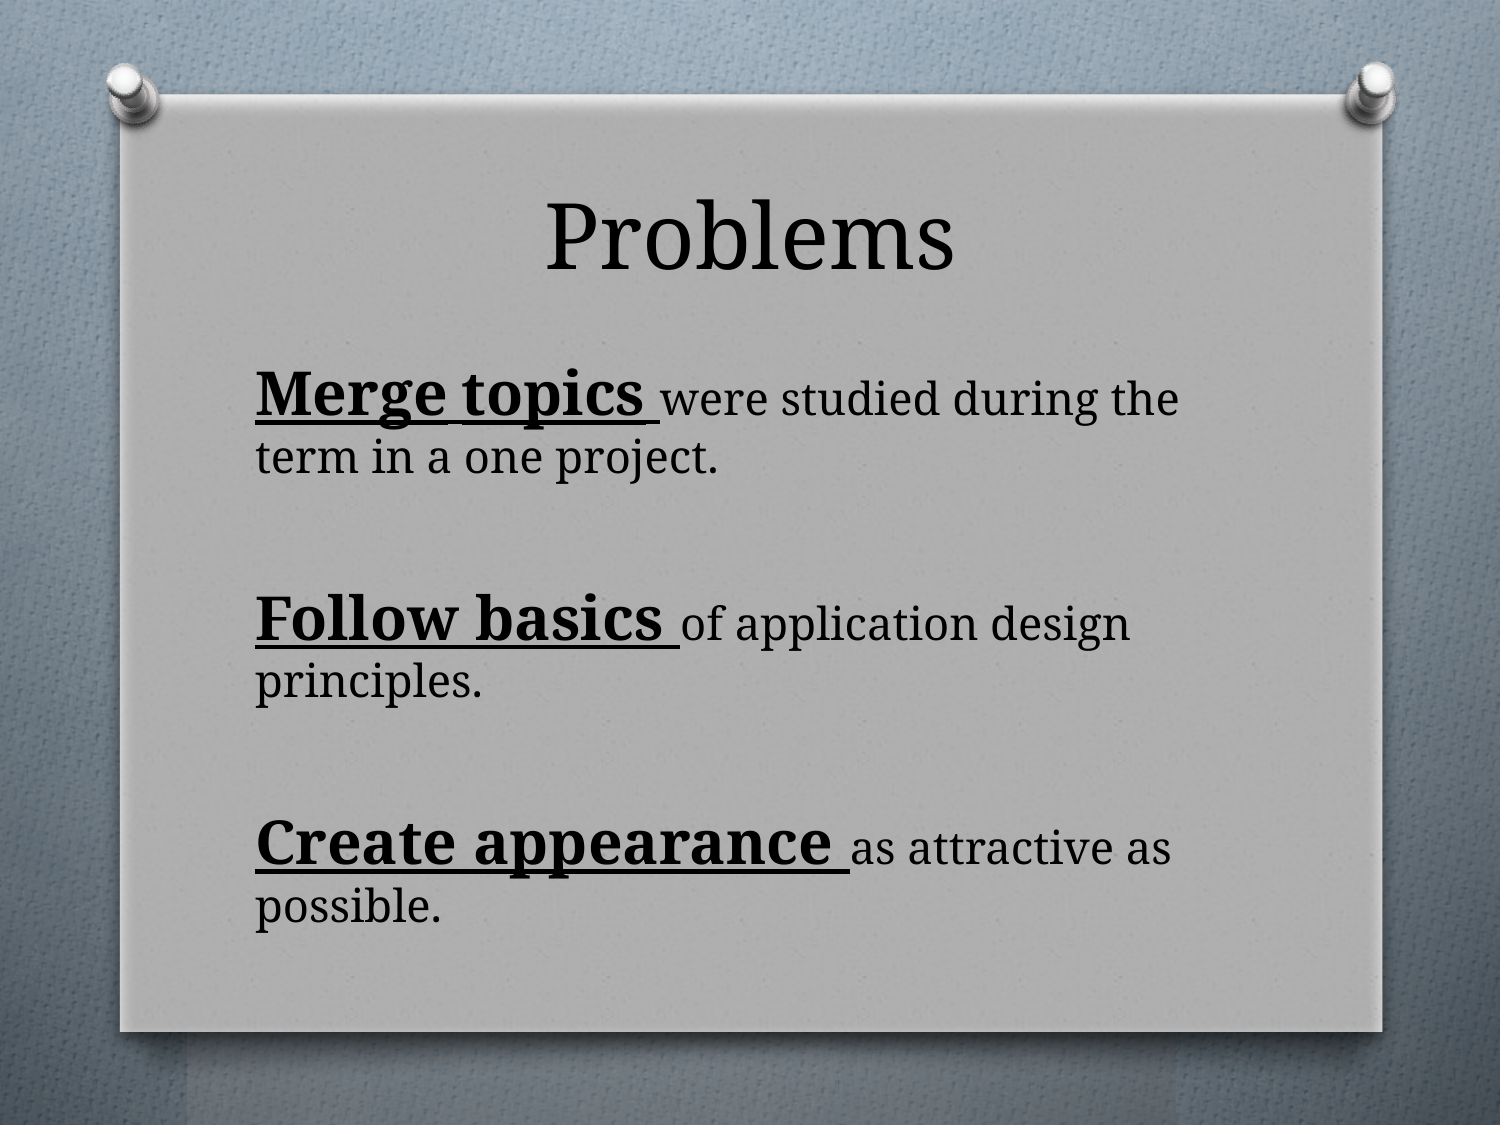

# Problems
Merge topics were studied during the term in a one project.

Follow basics of application design principles.

Create appearance as attractive as possible.